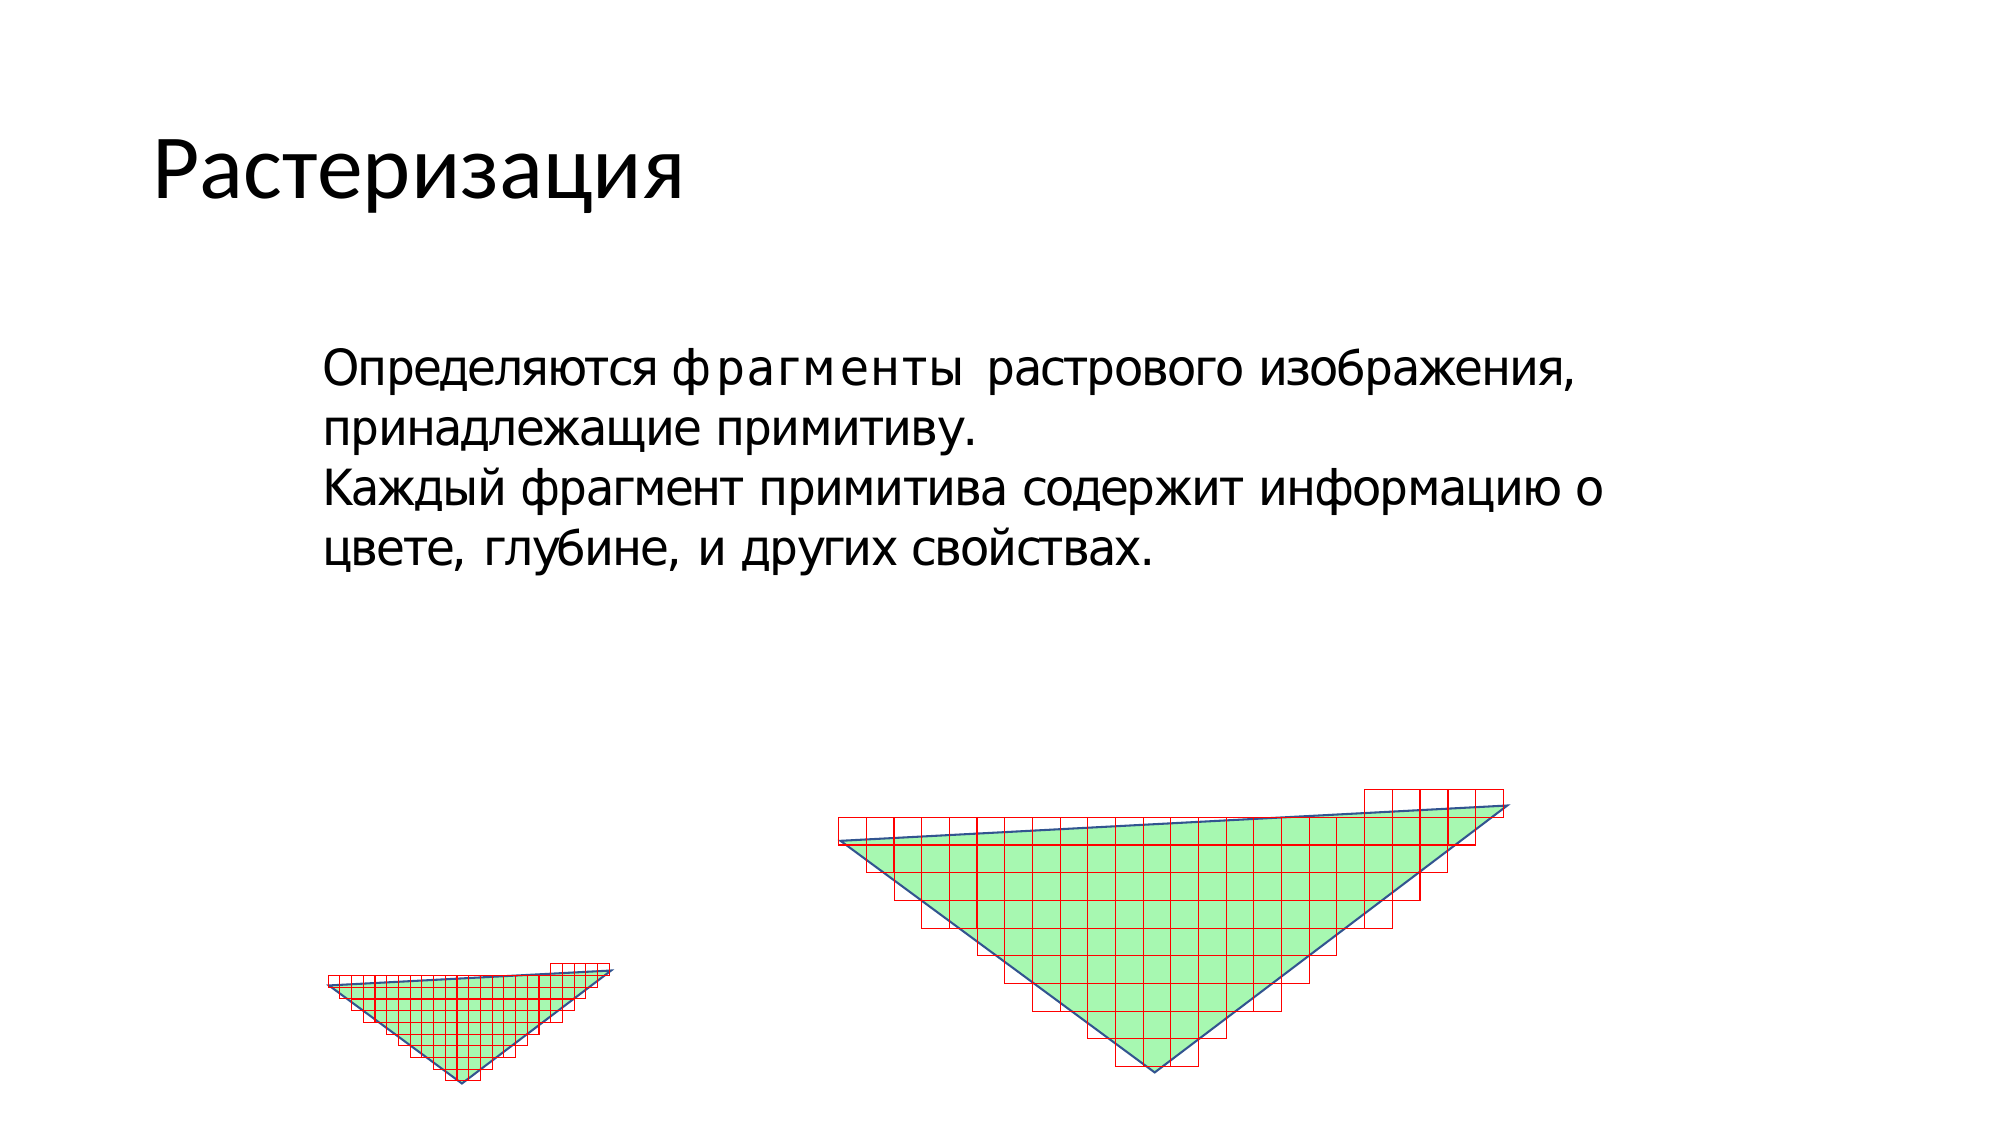

# Растеризация
Определяются фрагменты растрового изображения, принадлежащие примитиву.
Каждый фрагмент примитива содержит информацию о цвете, глубине, и других свойствах.